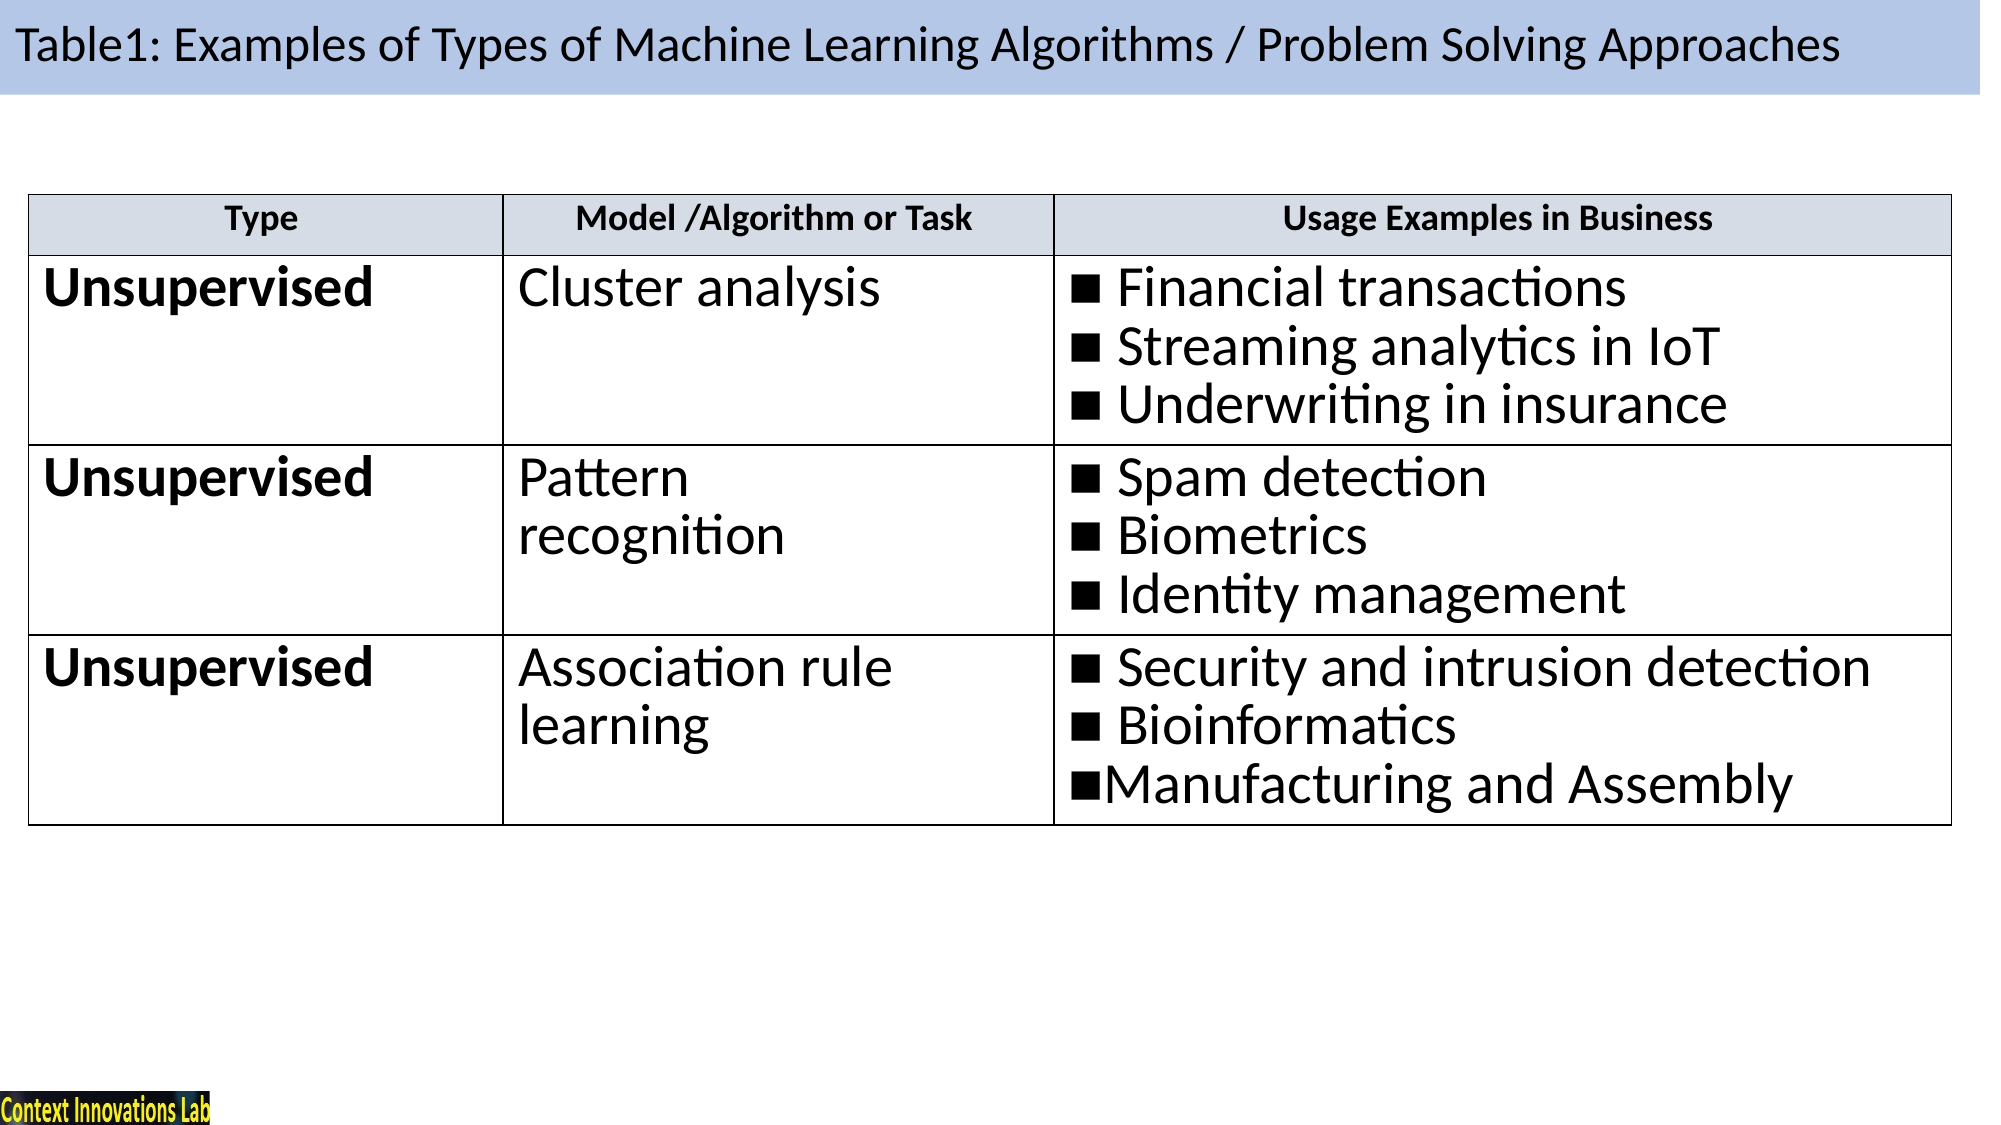

# Table1: Examples of Types of Machine Learning Algorithms / Problem Solving Approaches
| Type | Model /Algorithm or Task | Usage Examples in Business |
| --- | --- | --- |
| Unsupervised | Cluster analysis | ■ Financial transactions ■ Streaming analytics in IoT ■ Underwriting in insurance |
| Unsupervised | Pattern recognition | ■ Spam detection ■ Biometrics ■ Identity management |
| Unsupervised | Association rule learning | ■ Security and intrusion detection ■ Bioinformatics ■Manufacturing and Assembly |